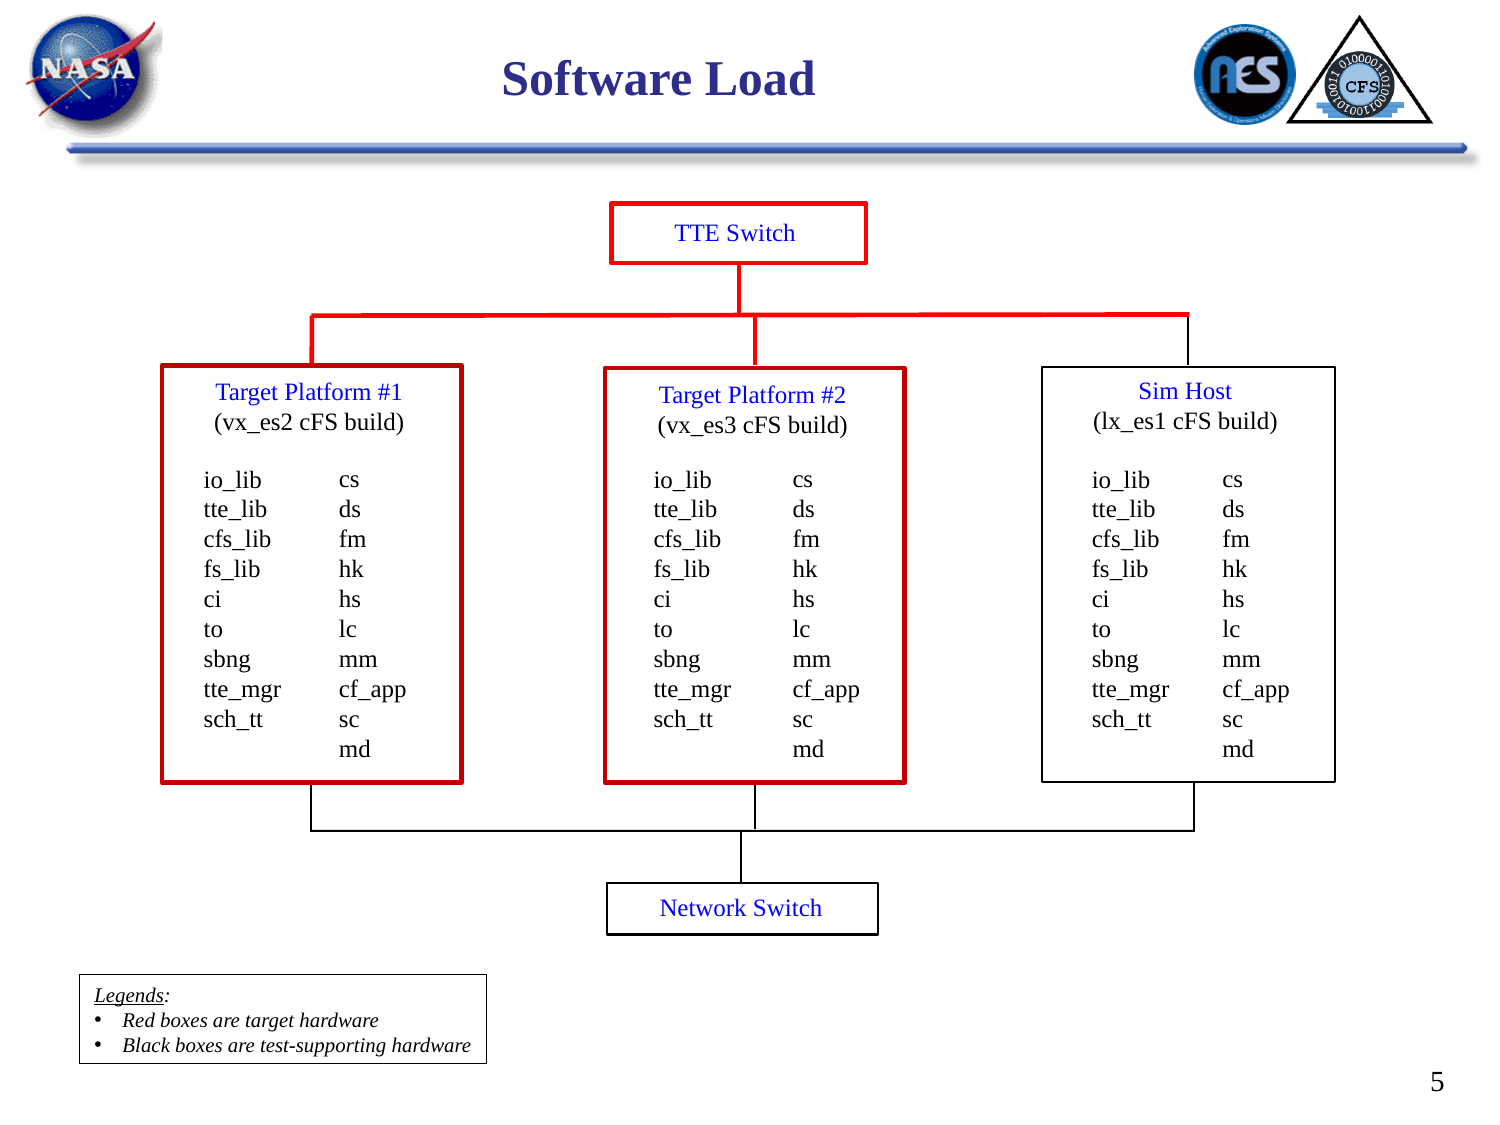

# Software Load

TTE Switch

Sim Host
(lx_es1 cFS build)
Target Platform #1
(vx_es2 cFS build)

Target Platform #2
(vx_es3 cFS build)
io_lib
tte_lib
cfs_lib
fs_lib
ci
to
sbng
tte_mgr
sch_tt
cs
ds
fm
hk
hs
lc
mm
cf_app
sc
md
io_lib
tte_lib
cfs_lib
fs_lib
ci
to
sbng
tte_mgr
sch_tt
cs
ds
fm
hk
hs
lc
mm
cf_app
sc
md
io_lib
tte_lib
cfs_lib
fs_lib
ci
to
sbng
tte_mgr
sch_tt
cs
ds
fm
hk
hs
lc
mm
cf_app
sc
md

Network Switch
Legends:
Red boxes are target hardware
Black boxes are test-supporting hardware
5